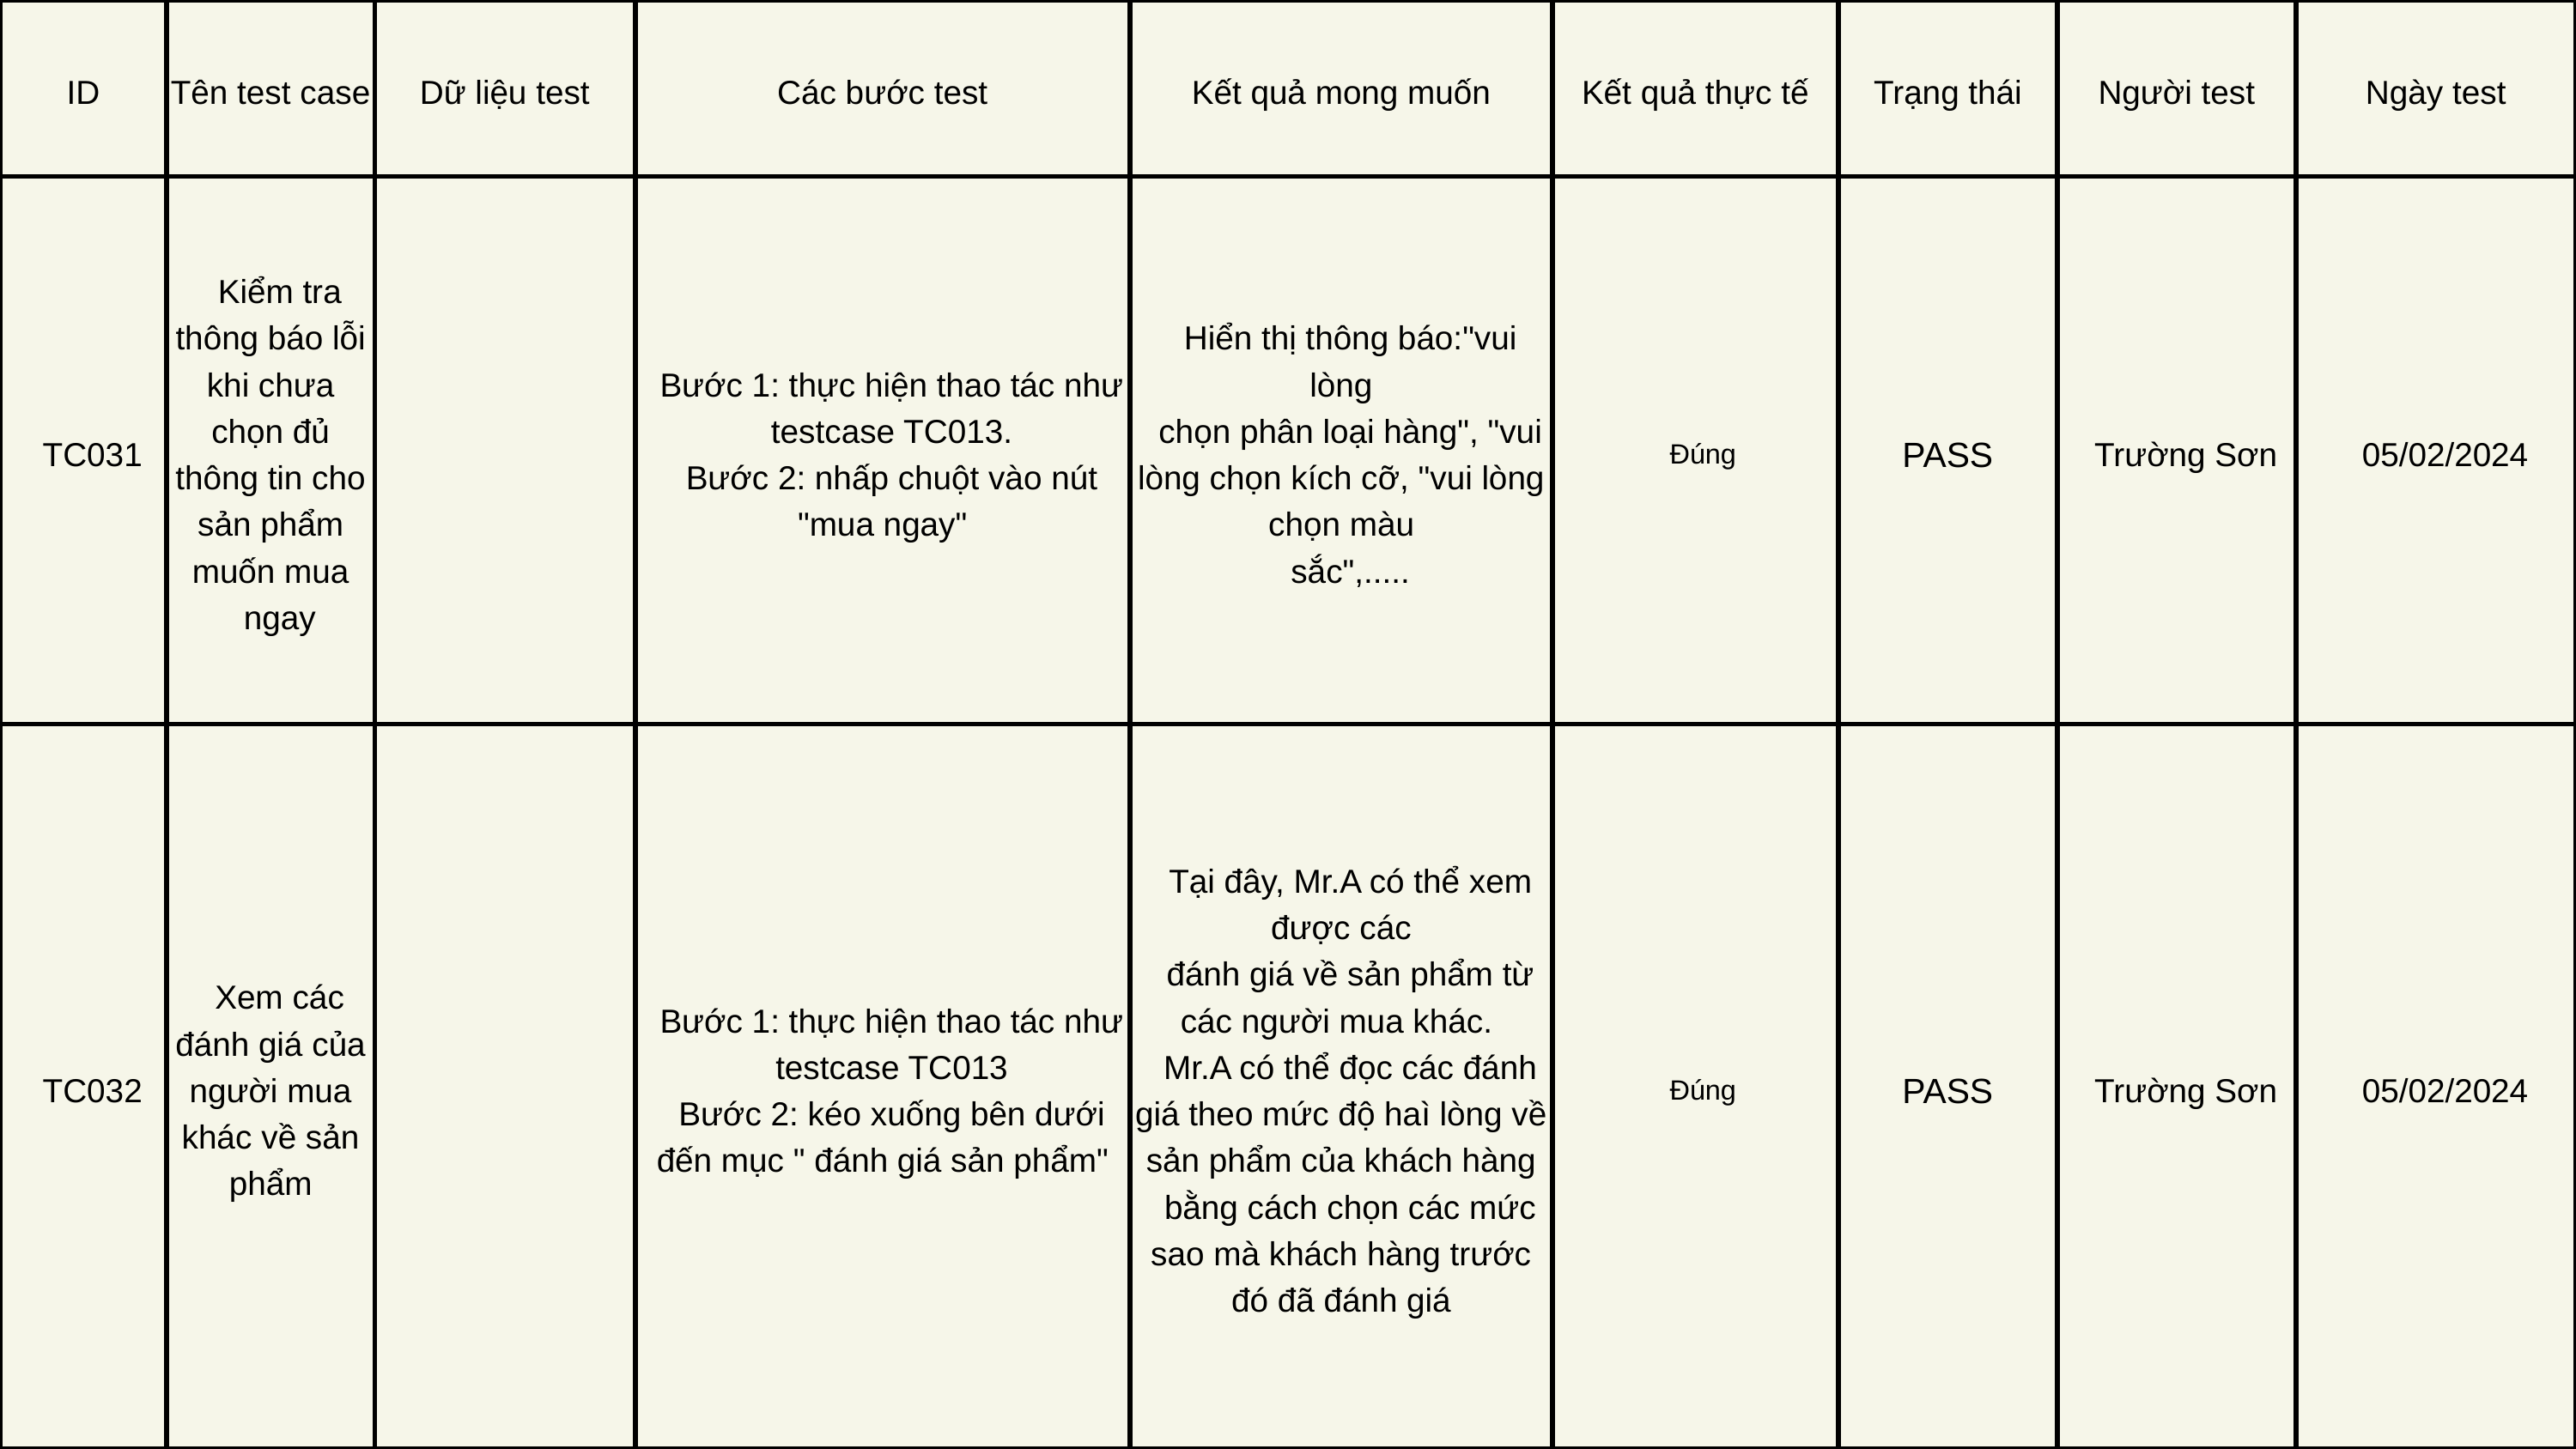

| ID | Tên test case | Dữ liệu test | Các bước test | Kết quả mong muốn | Kết quả thực tế | Trạng thái | Người test | Ngày test |
| --- | --- | --- | --- | --- | --- | --- | --- | --- |
| TC031 | Kiểm tra thông báo lỗi khi chưa chọn đủ thông tin cho sản phẩm muốn mua ngay |  | Bước 1: thực hiện thao tác như testcase TC013. Bước 2: nhấp chuột vào nút "mua ngay" | Hiển thị thông báo:"vui lòng chọn phân loại hàng", "vui lòng chọn kích cỡ, "vui lòng chọn màu sắc",..... | Đúng | PASS | Trường Sơn | 05/02/2024 |
| TC032 | Xem các đánh giá của người mua khác về sản phẩm |  | Bước 1: thực hiện thao tác như testcase TC013 Bước 2: kéo xuống bên dưới đến mục " đánh giá sản phẩm" | Tại đây, Mr.A có thể xem được các đánh giá về sản phẩm từ các người mua khác. Mr.A có thể đọc các đánh giá theo mức độ haì lòng về sản phẩm của khách hàng bằng cách chọn các mức sao mà khách hàng trước đó đã đánh giá | Đúng | PASS | Trường Sơn | 05/02/2024 |